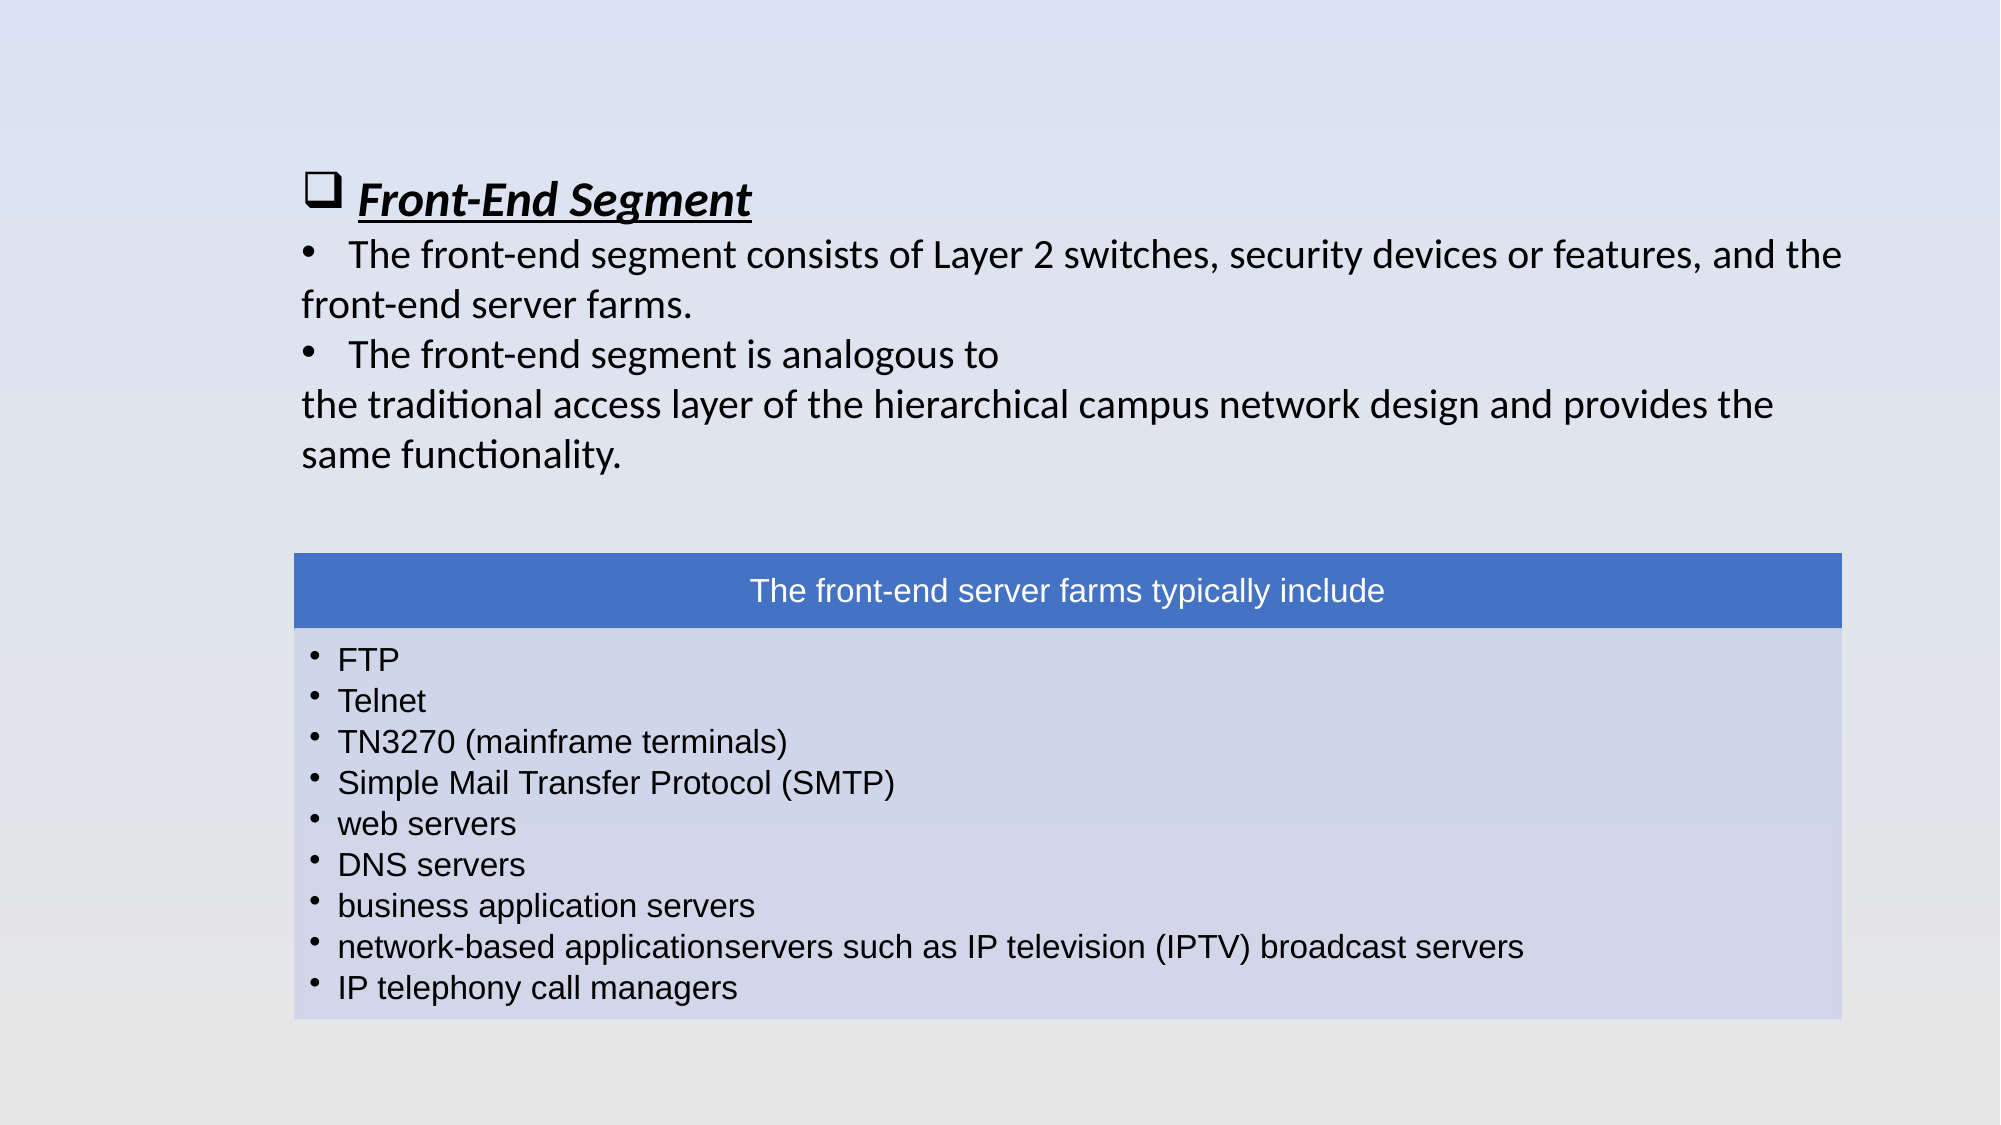

Front-End Segment
The front-end segment consists of Layer 2 switches, security devices or features, and the
front-end server farms.
The front-end segment is analogous to
the traditional access layer of the hierarchical campus network design and provides the
same functionality.

The front-end server farms typically include
FTP
Telnet
TN3270 (mainframe terminals)
Simple Mail Transfer Protocol (SMTP)
web servers
DNS servers
business application servers
network-based applicationservers such as IP television (IPTV) broadcast servers
IP telephony call managers